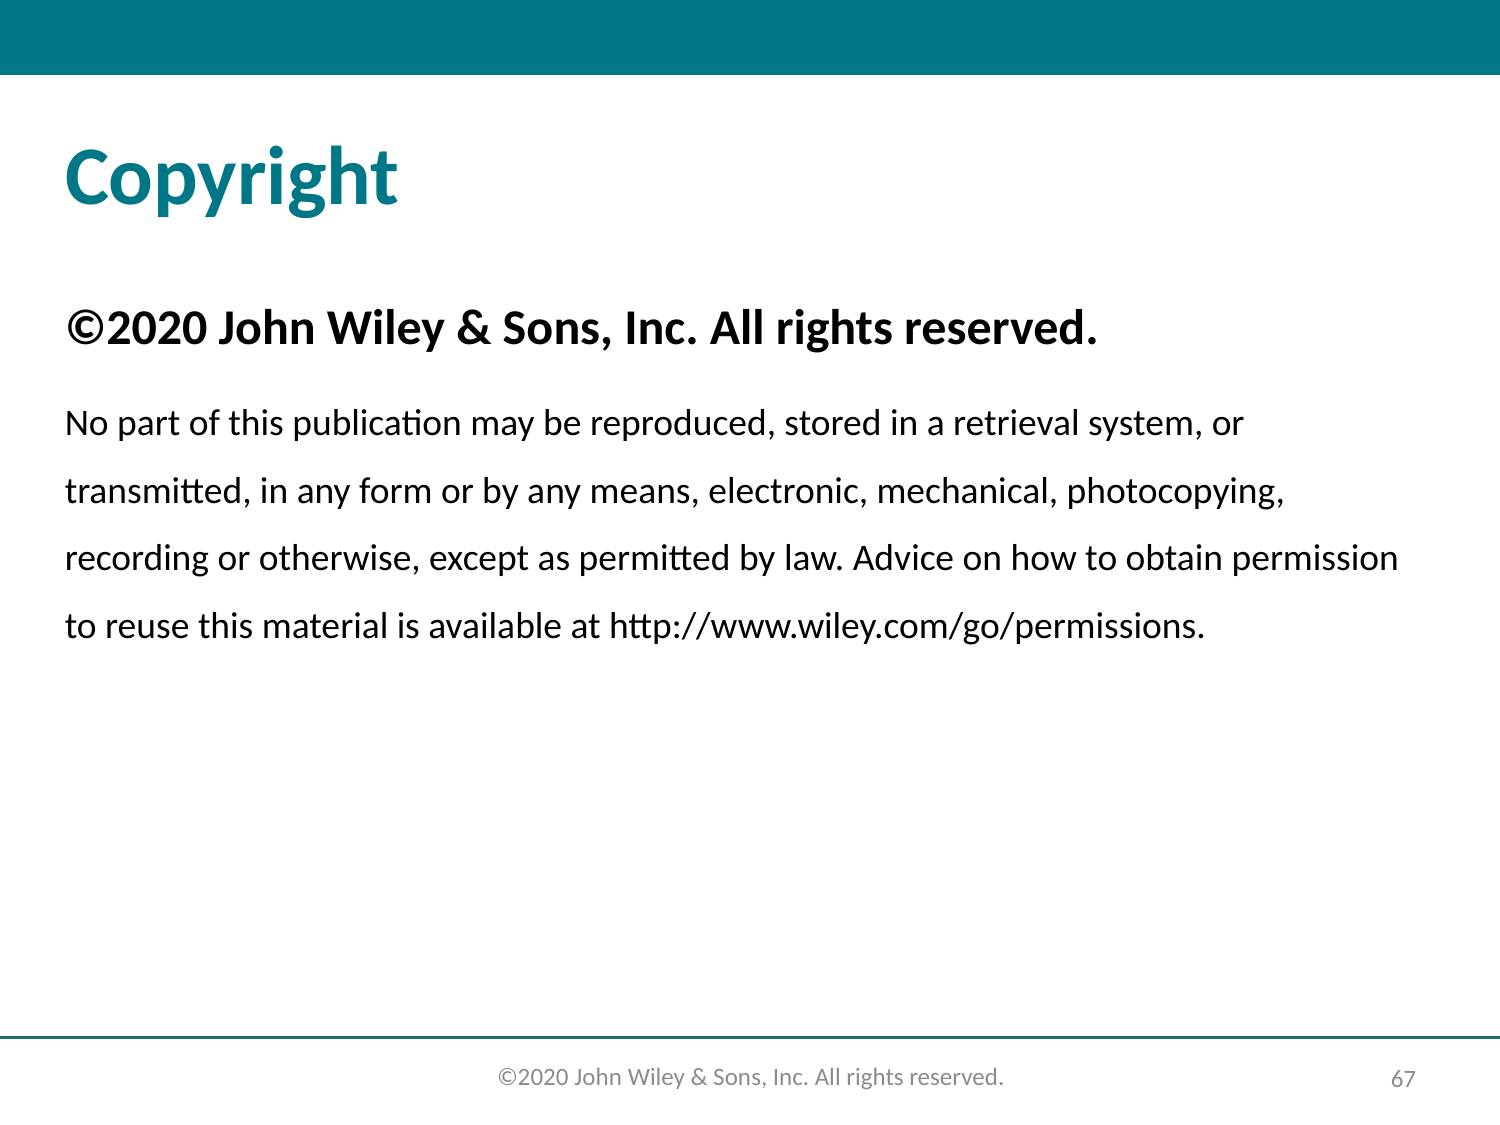

# Copyright
©2020 John Wiley & Sons, Inc. All rights reserved.
No part of this publication may be reproduced, stored in a retrieval system, or transmitted, in any form or by any means, electronic, mechanical, photocopying, recording or otherwise, except as permitted by law. Advice on how to obtain permission to reuse this material is available at http://www.wiley.com/go/permissions.